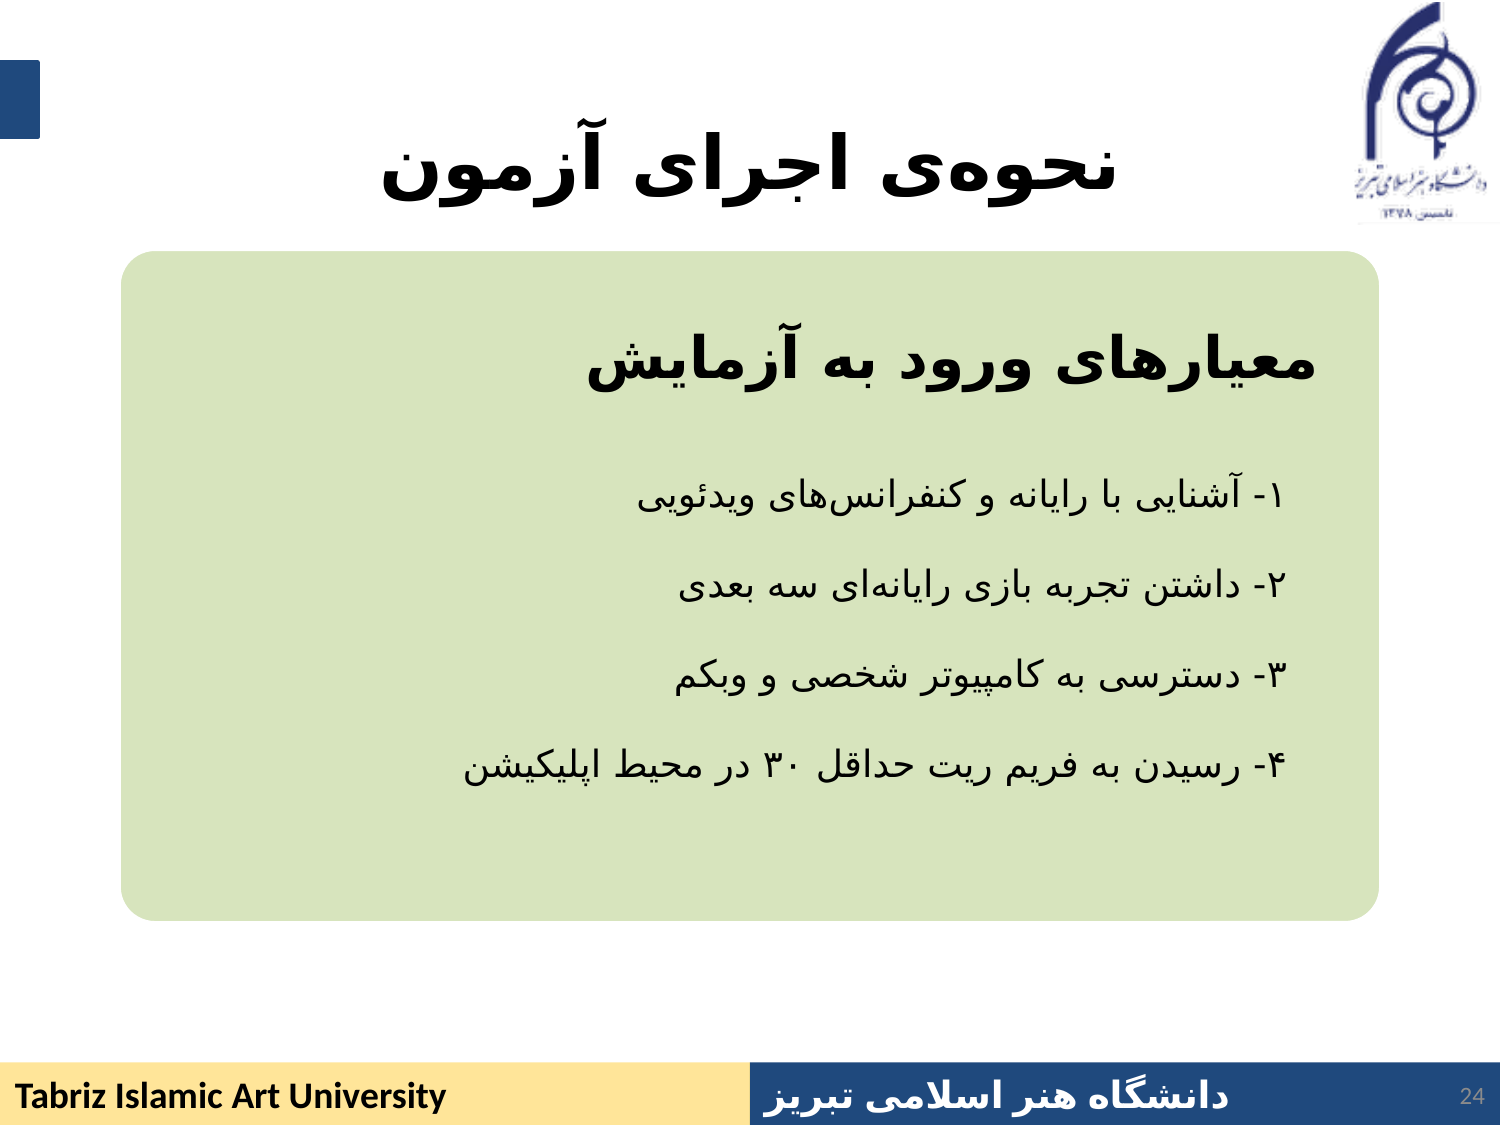

نحوه‌ی اجرای آزمون

معیارهای ورود به آزمایش
۱- آشنایی با رایانه و کنفرانس‌های ویدئویی

۲- داشتن تجربه بازی رایانه‌ای سه بعدی

۳- دسترسی به کامپیوتر شخصی و وبکم

۴- رسیدن به فریم ریت حداقل ۳۰ در محیط اپلیکیشن
24